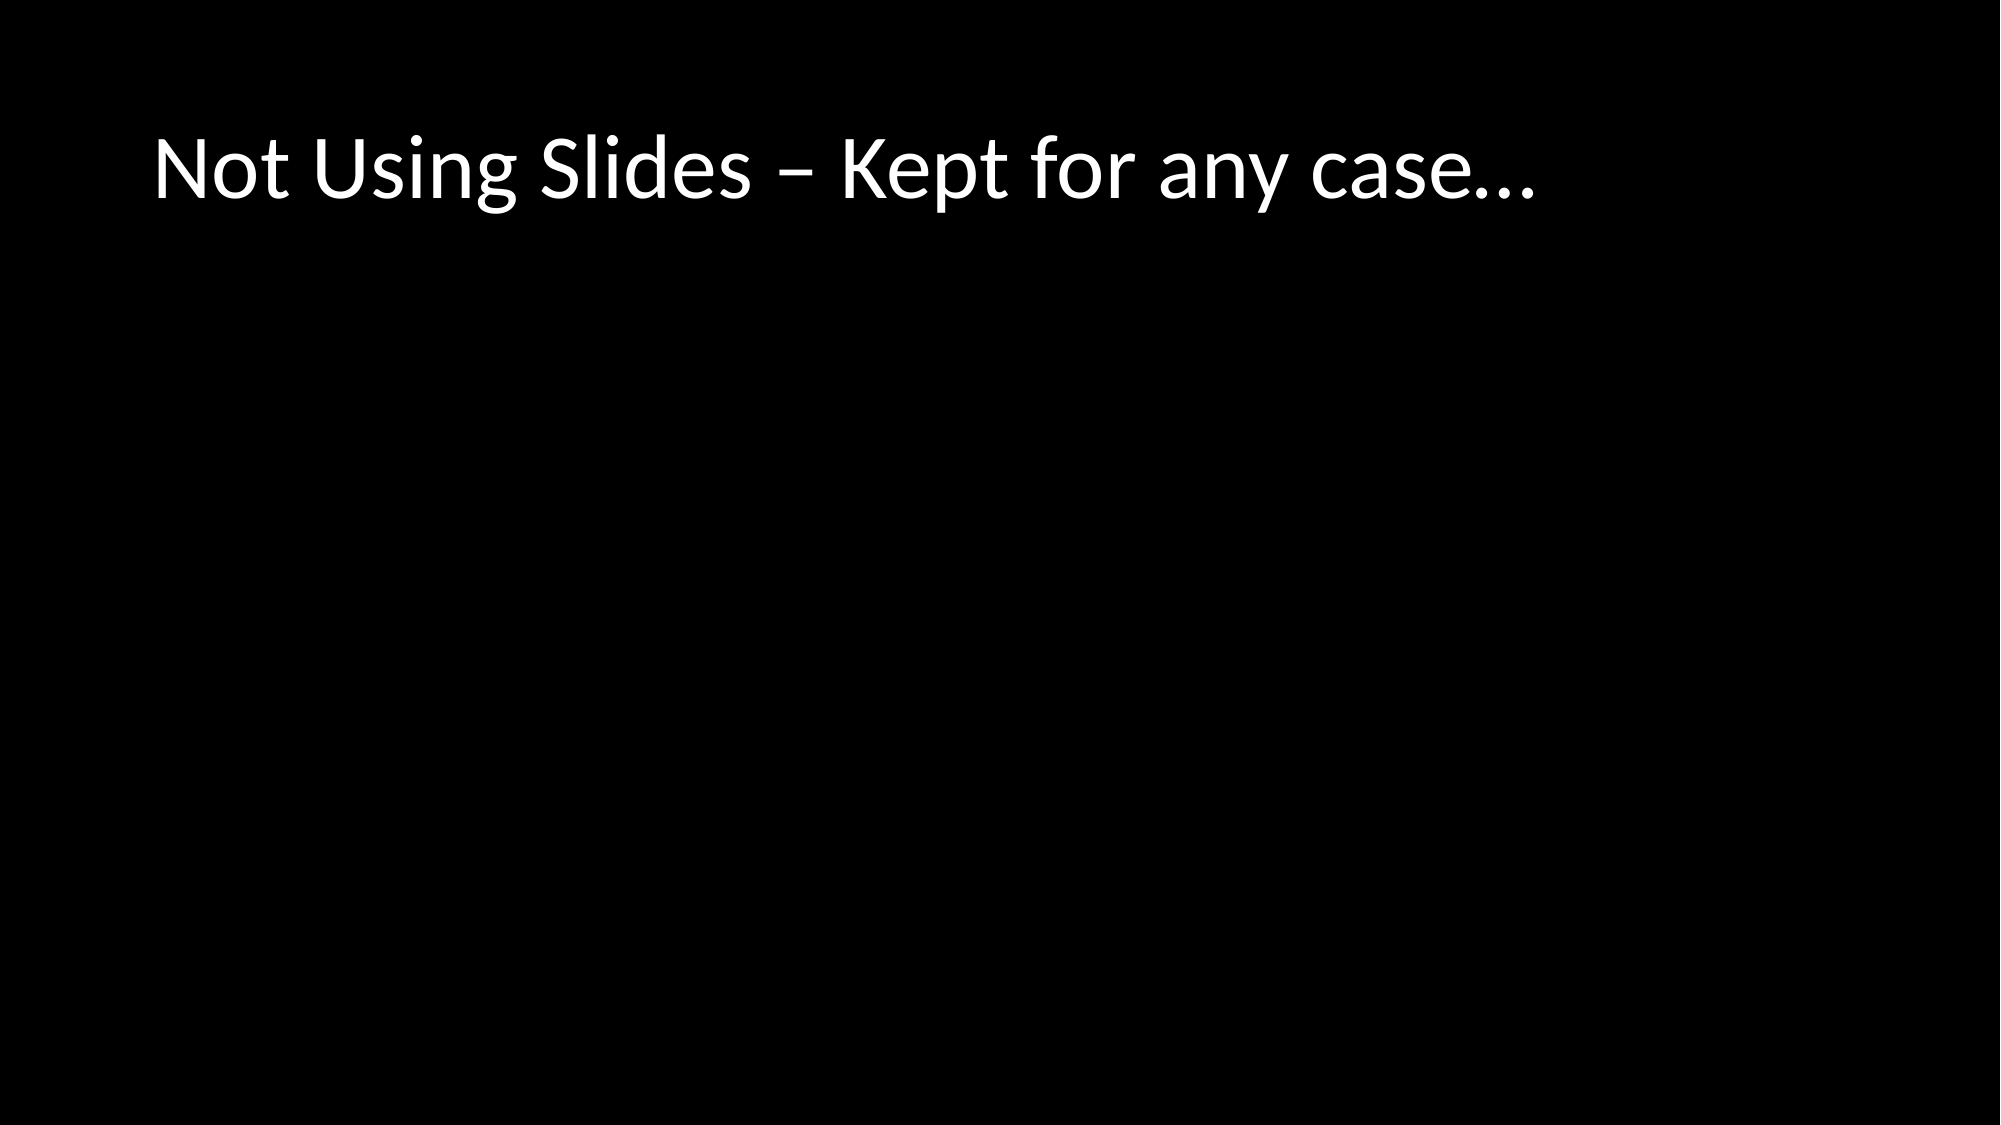

# Not Using Slides – Kept for any case…